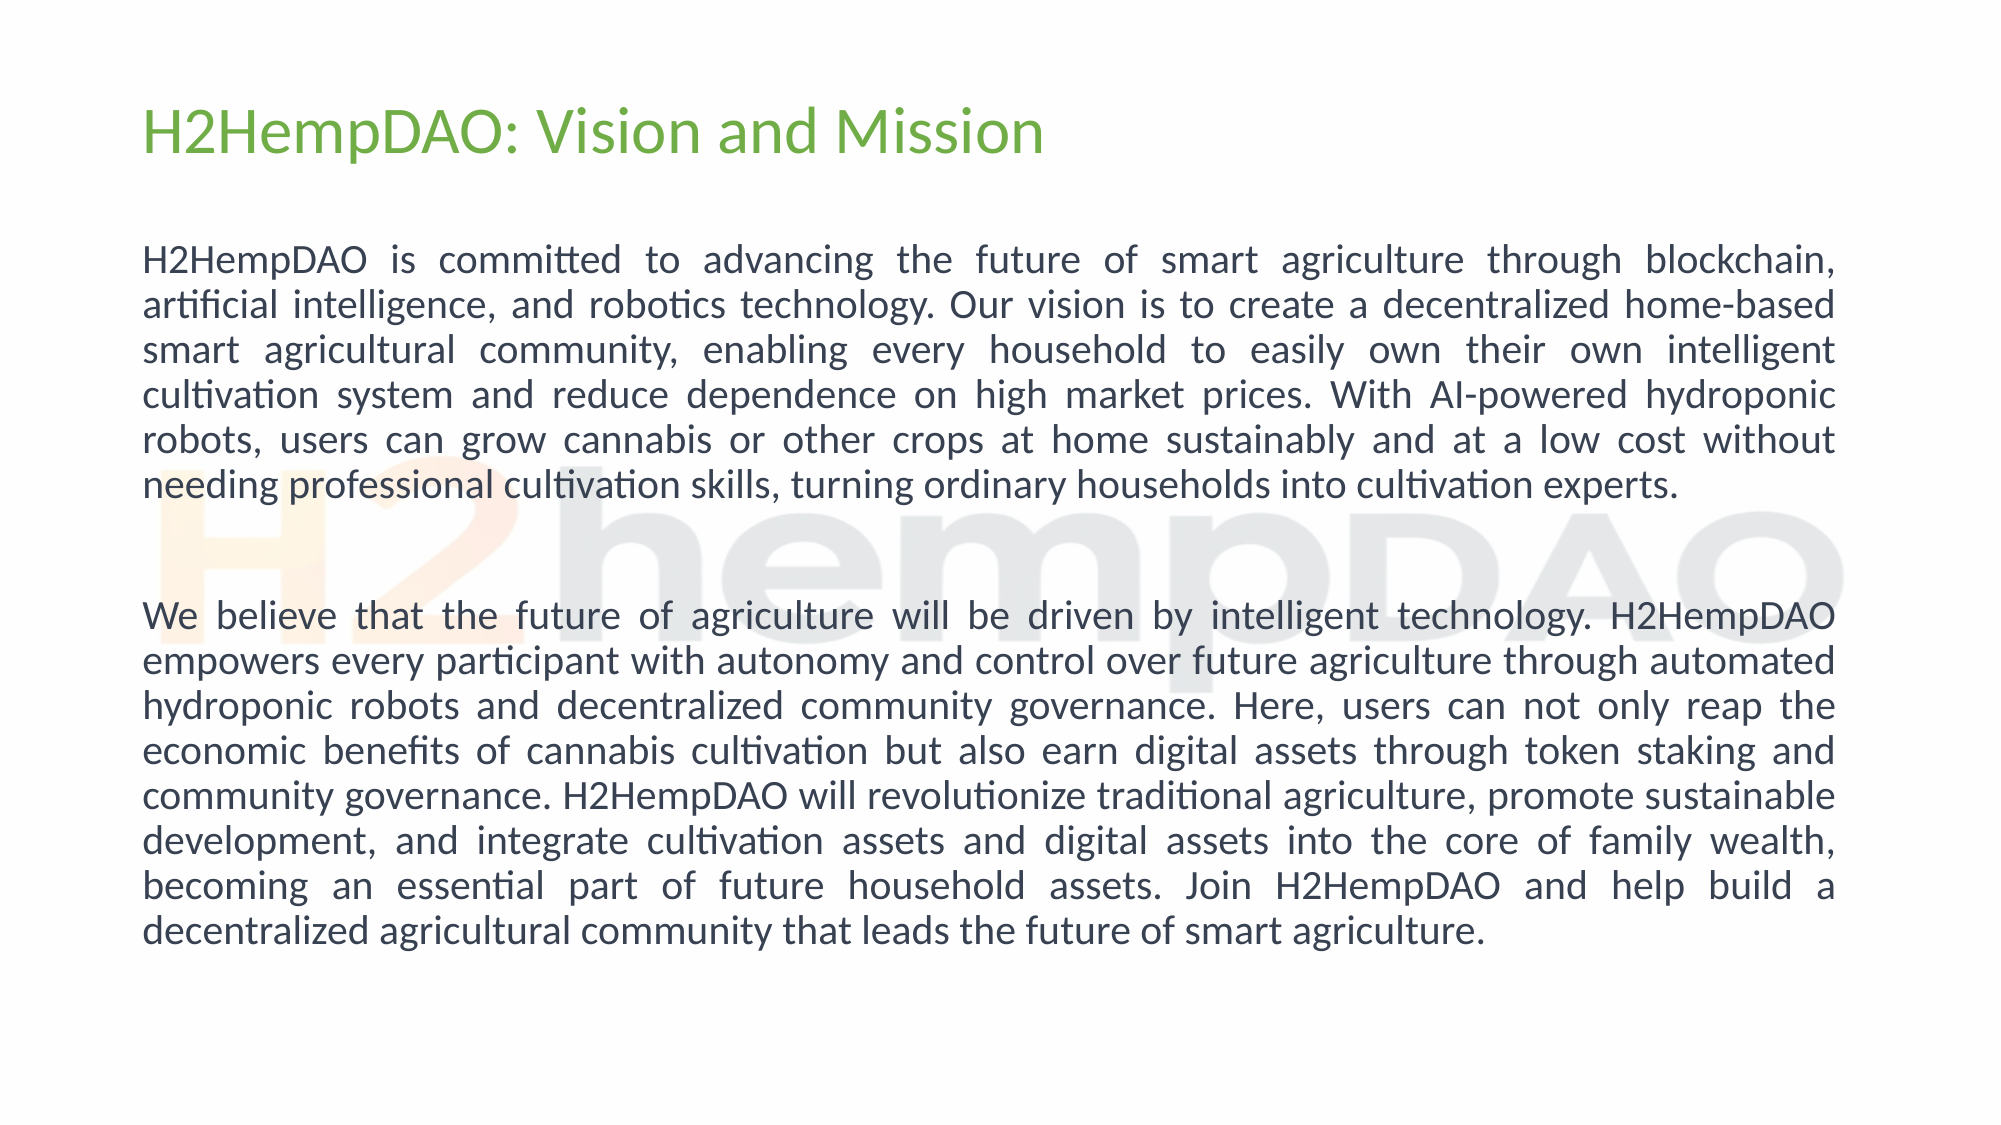

# H2HempDAO: Vision and Mission
H2HempDAO is committed to advancing the future of smart agriculture through blockchain, artificial intelligence, and robotics technology. Our vision is to create a decentralized home-based smart agricultural community, enabling every household to easily own their own intelligent cultivation system and reduce dependence on high market prices. With AI-powered hydroponic robots, users can grow cannabis or other crops at home sustainably and at a low cost without needing professional cultivation skills, turning ordinary households into cultivation experts.

We believe that the future of agriculture will be driven by intelligent technology. H2HempDAO empowers every participant with autonomy and control over future agriculture through automated hydroponic robots and decentralized community governance. Here, users can not only reap the economic benefits of cannabis cultivation but also earn digital assets through token staking and community governance. H2HempDAO will revolutionize traditional agriculture, promote sustainable development, and integrate cultivation assets and digital assets into the core of family wealth, becoming an essential part of future household assets. Join H2HempDAO and help build a decentralized agricultural community that leads the future of smart agriculture.